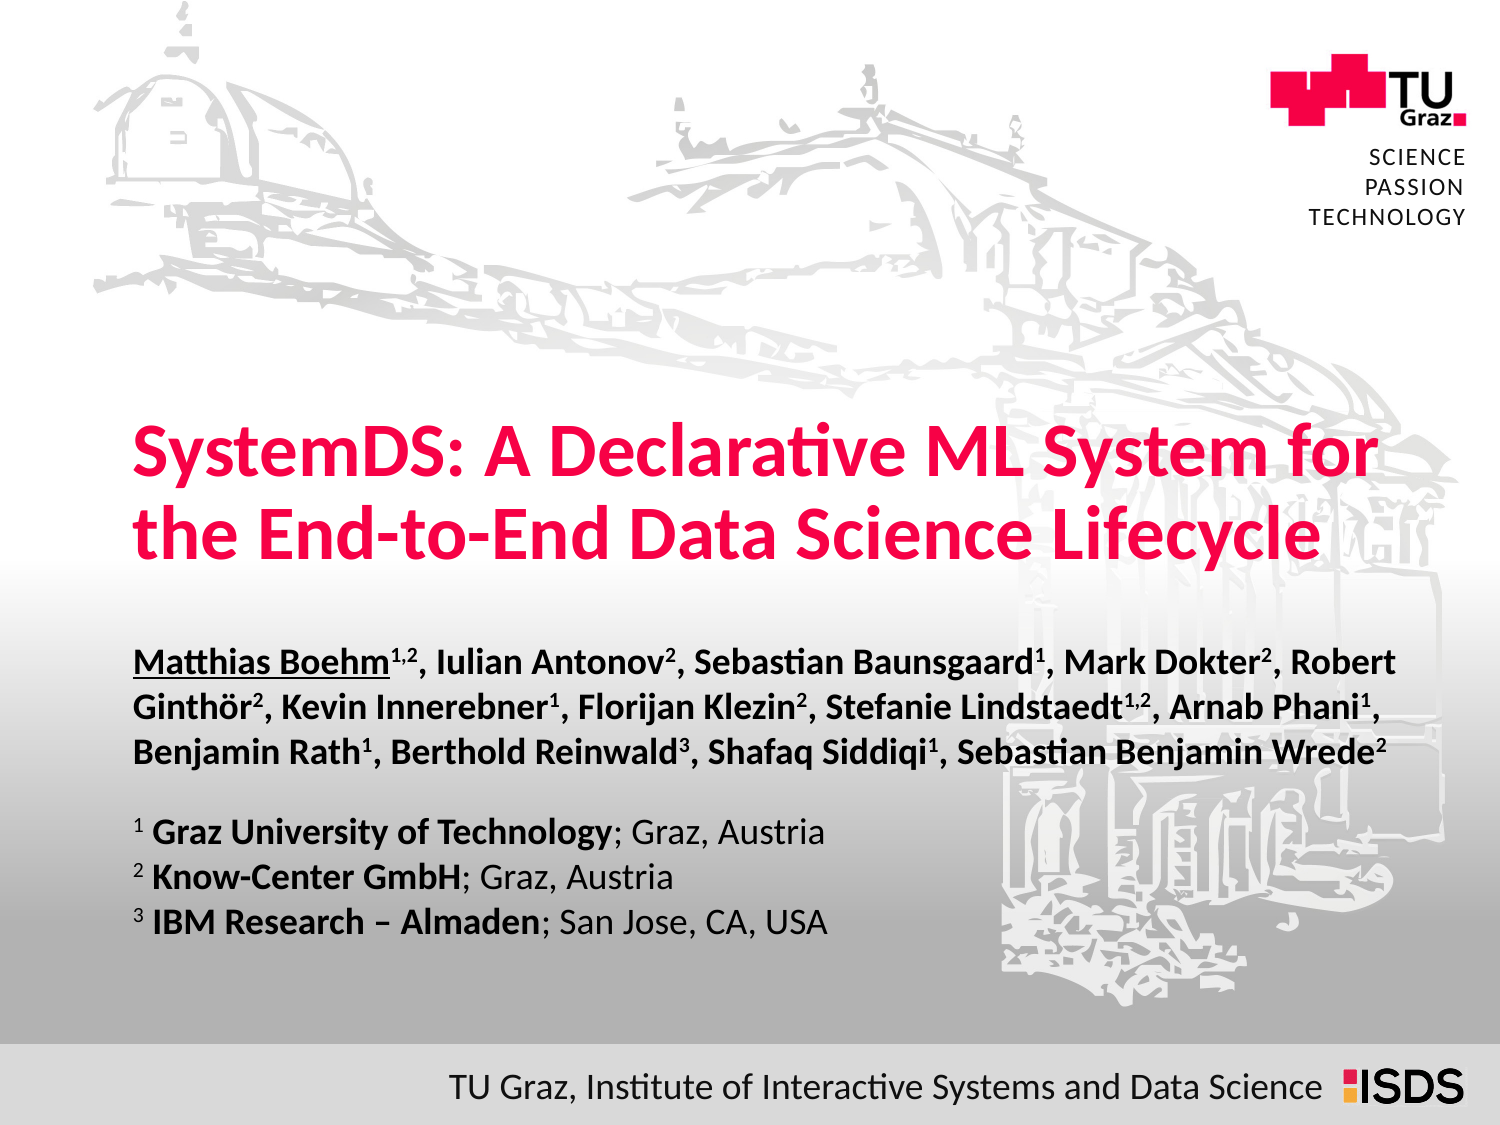

# SystemDS: A Declarative ML System for the End-to-End Data Science Lifecycle
Matthias Boehm1,2, Iulian Antonov2, Sebastian Baunsgaard1, Mark Dokter2, Robert Ginthör2, Kevin Innerebner1, Florijan Klezin2, Stefanie Lindstaedt1,2, Arnab Phani1, Benjamin Rath1, Berthold Reinwald3, Shafaq Siddiqi1, Sebastian Benjamin Wrede2

1 Graz University of Technology; Graz, Austria
2 Know-Center GmbH; Graz, Austria
3 IBM Research – Almaden; San Jose, CA, USA
TU Graz, Institute of Interactive Systems and Data Science